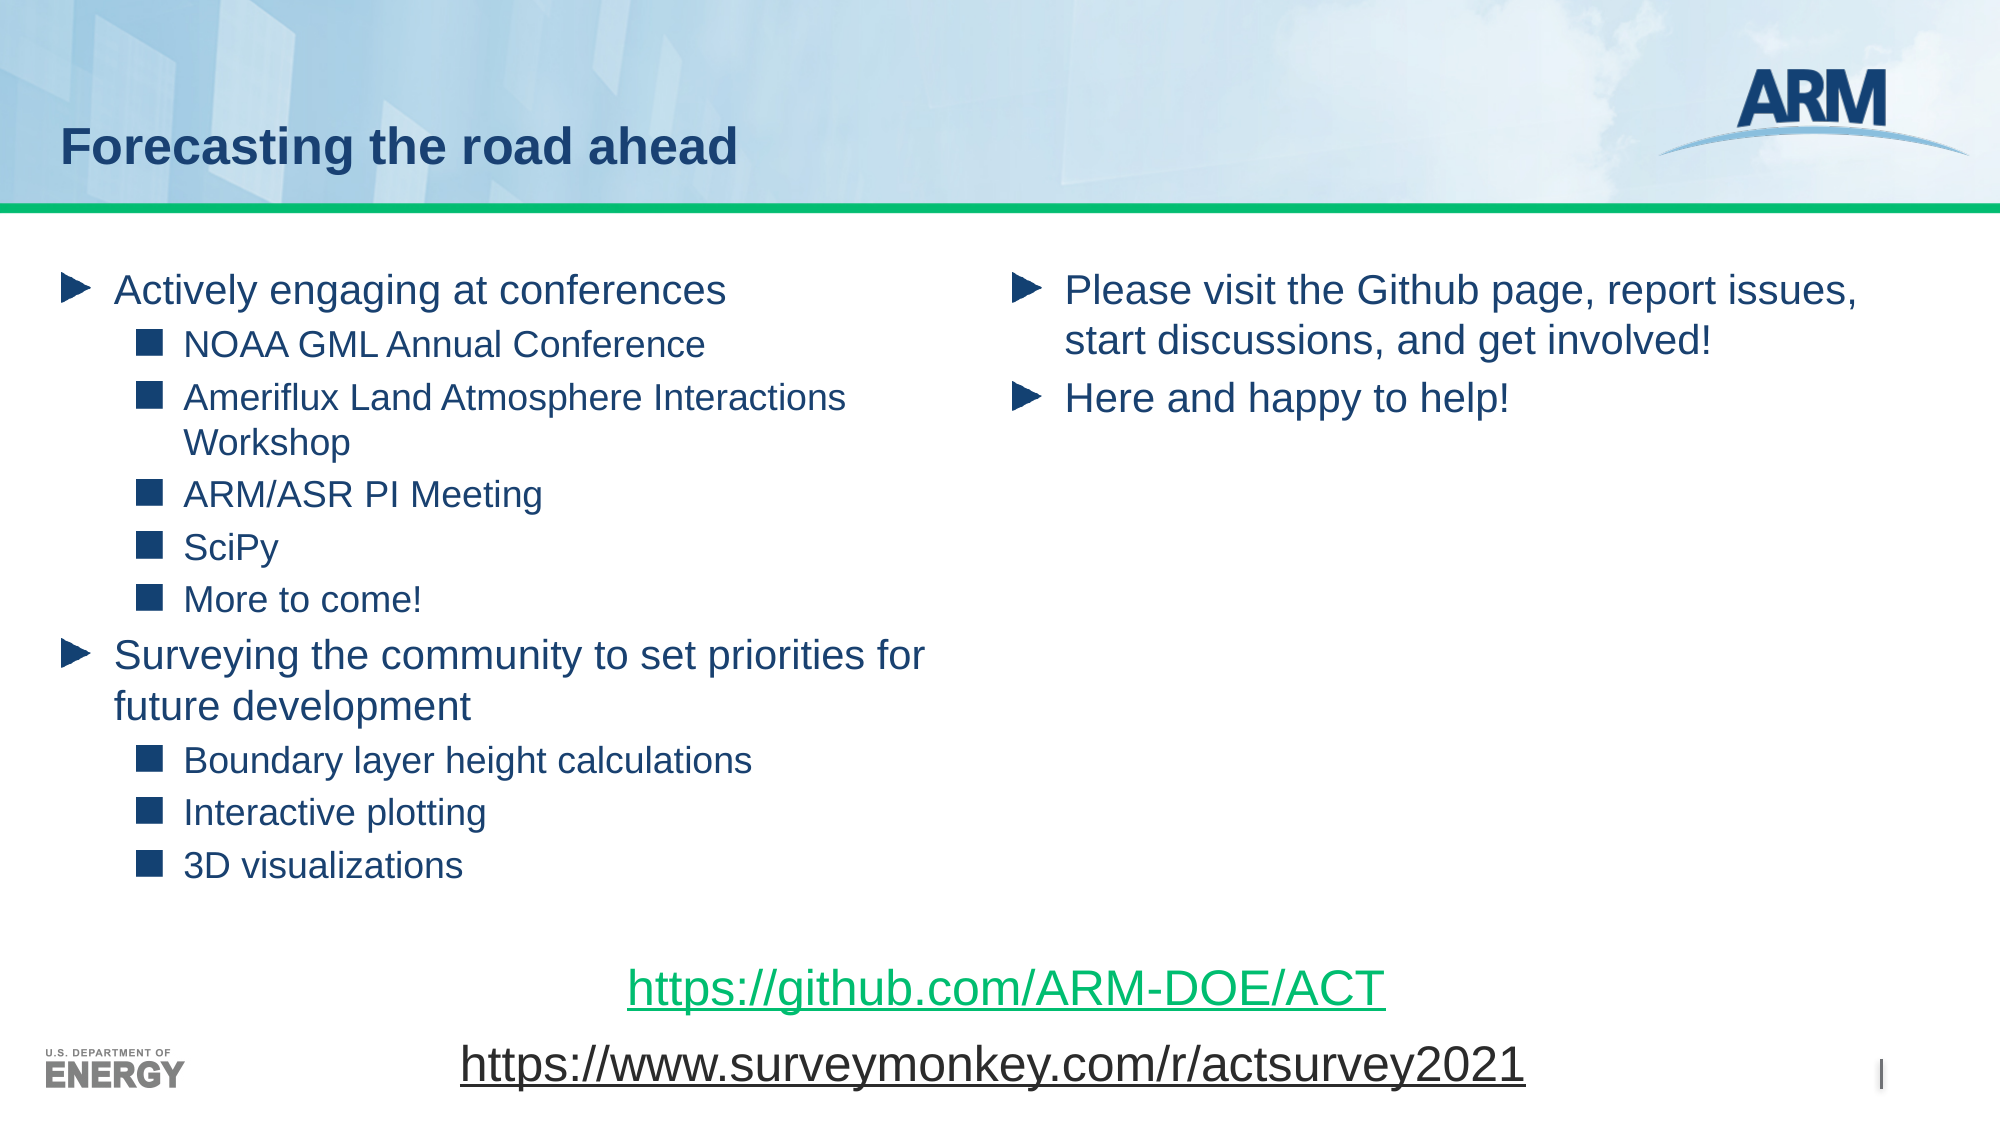

# Forecasting the road ahead
Actively engaging at conferences
NOAA GML Annual Conference
Ameriflux Land Atmosphere Interactions Workshop
ARM/ASR PI Meeting
SciPy
More to come!
Surveying the community to set priorities for future development
Boundary layer height calculations
Interactive plotting
3D visualizations
Please visit the Github page, report issues, start discussions, and get involved!
Here and happy to help!
https://github.com/ARM-DOE/ACT
https://www.surveymonkey.com/r/actsurvey2021